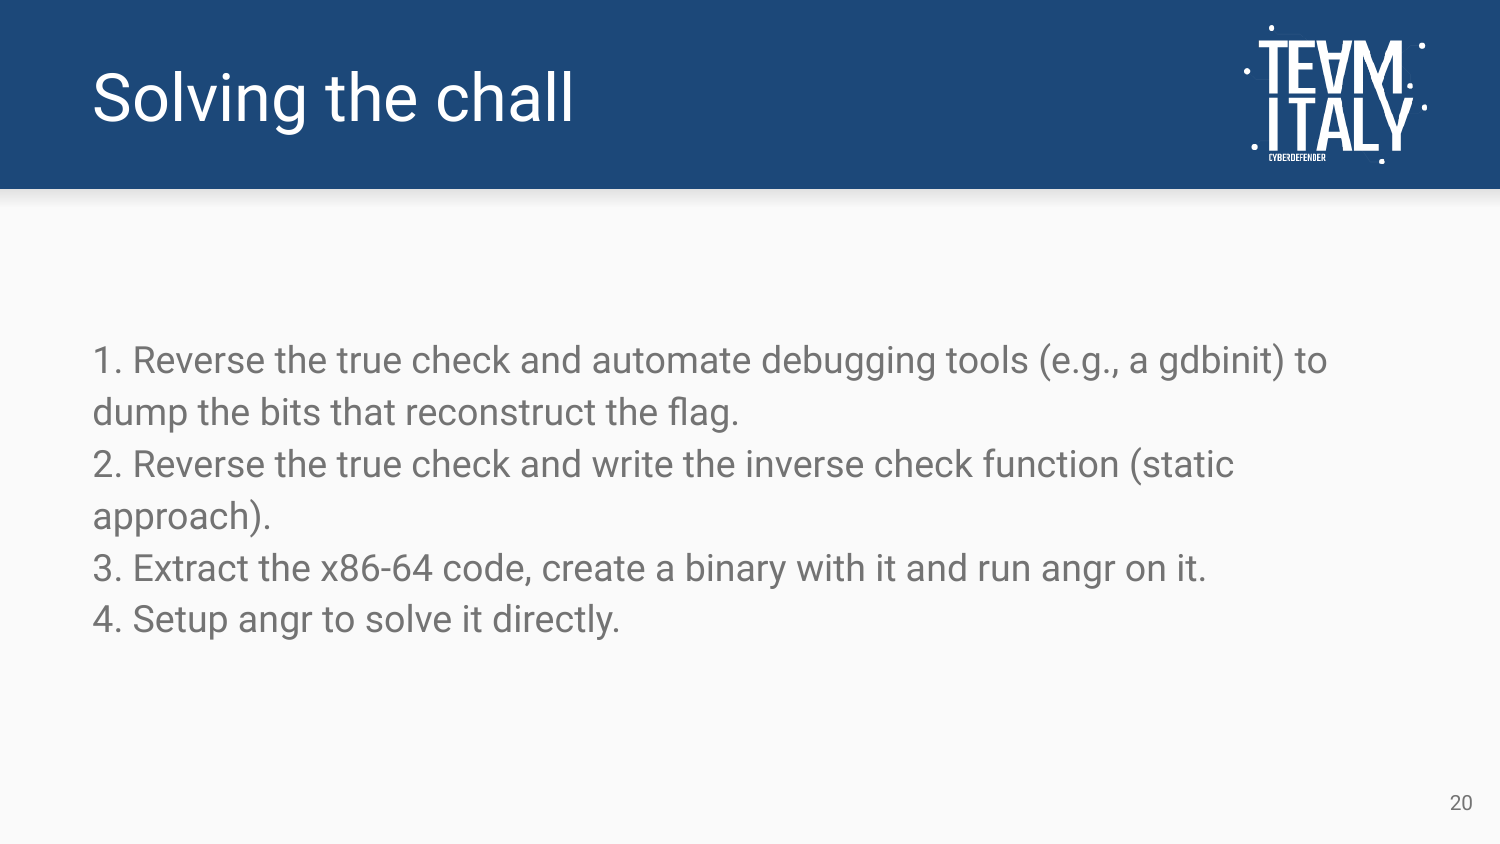

# Solving the chall
1. Reverse the true check and automate debugging tools (e.g., a gdbinit) to dump the bits that reconstruct the flag.
2. Reverse the true check and write the inverse check function (static approach).
3. Extract the x86-64 code, create a binary with it and run angr on it.
4. Setup angr to solve it directly.
20